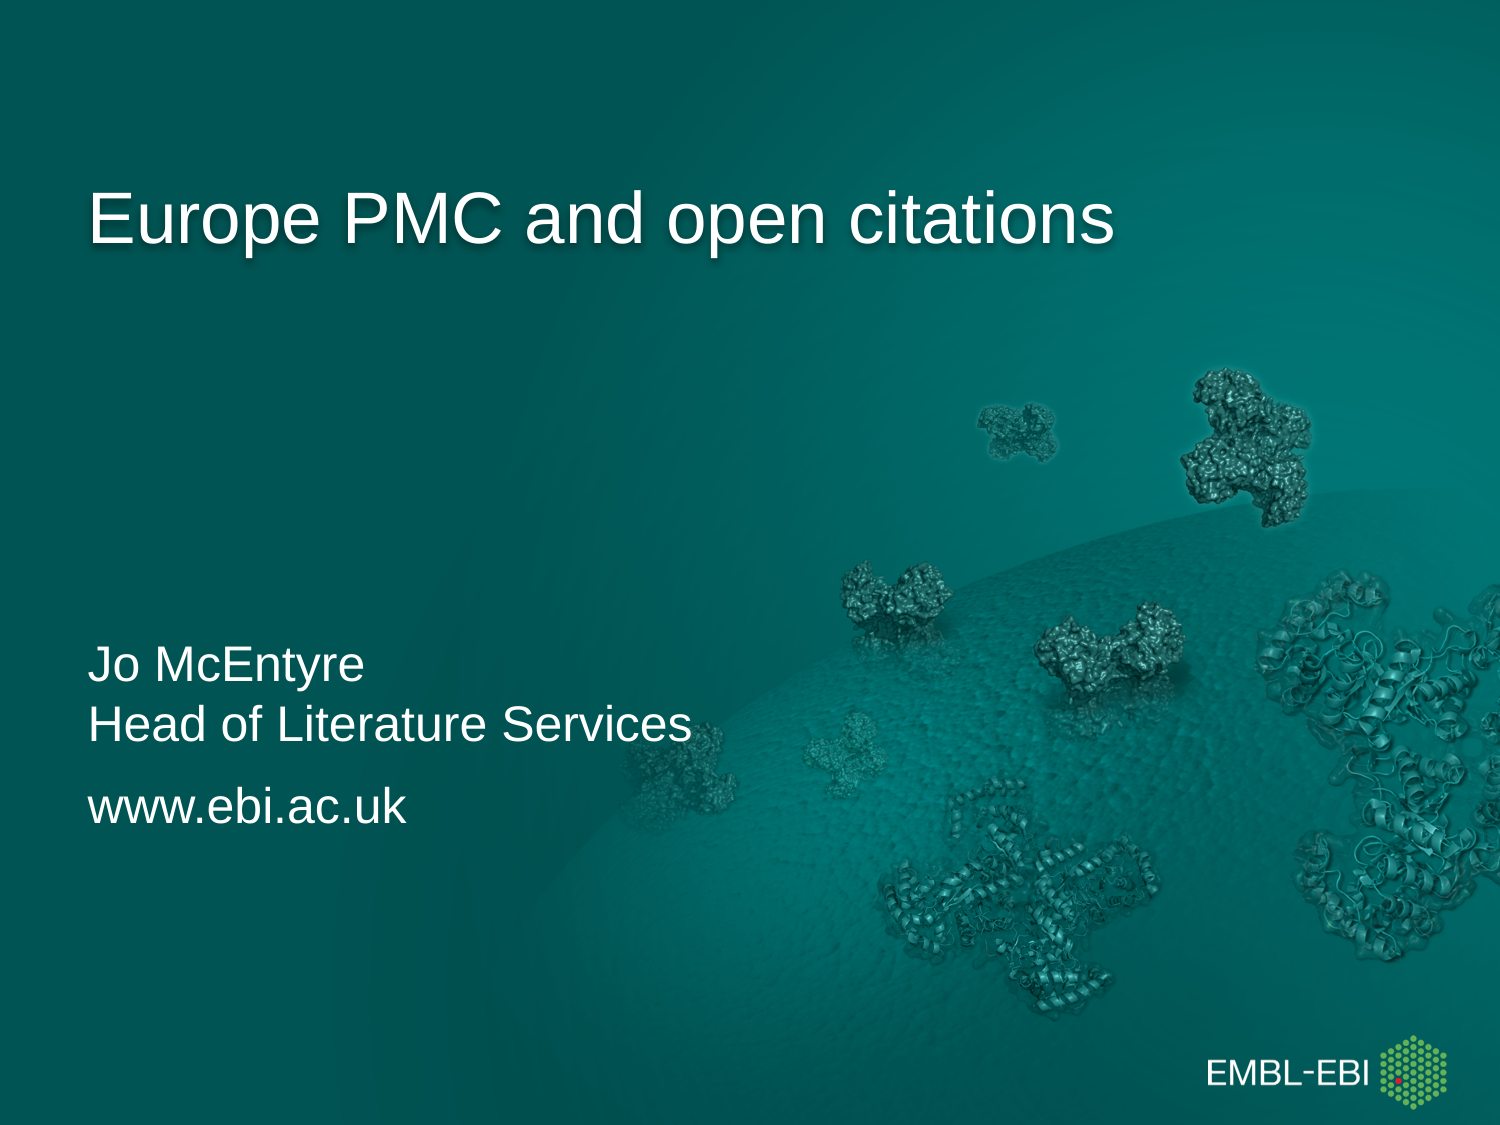

# Europe PMC and open citations
Jo McEntyre
Head of Literature Services
www.ebi.ac.uk